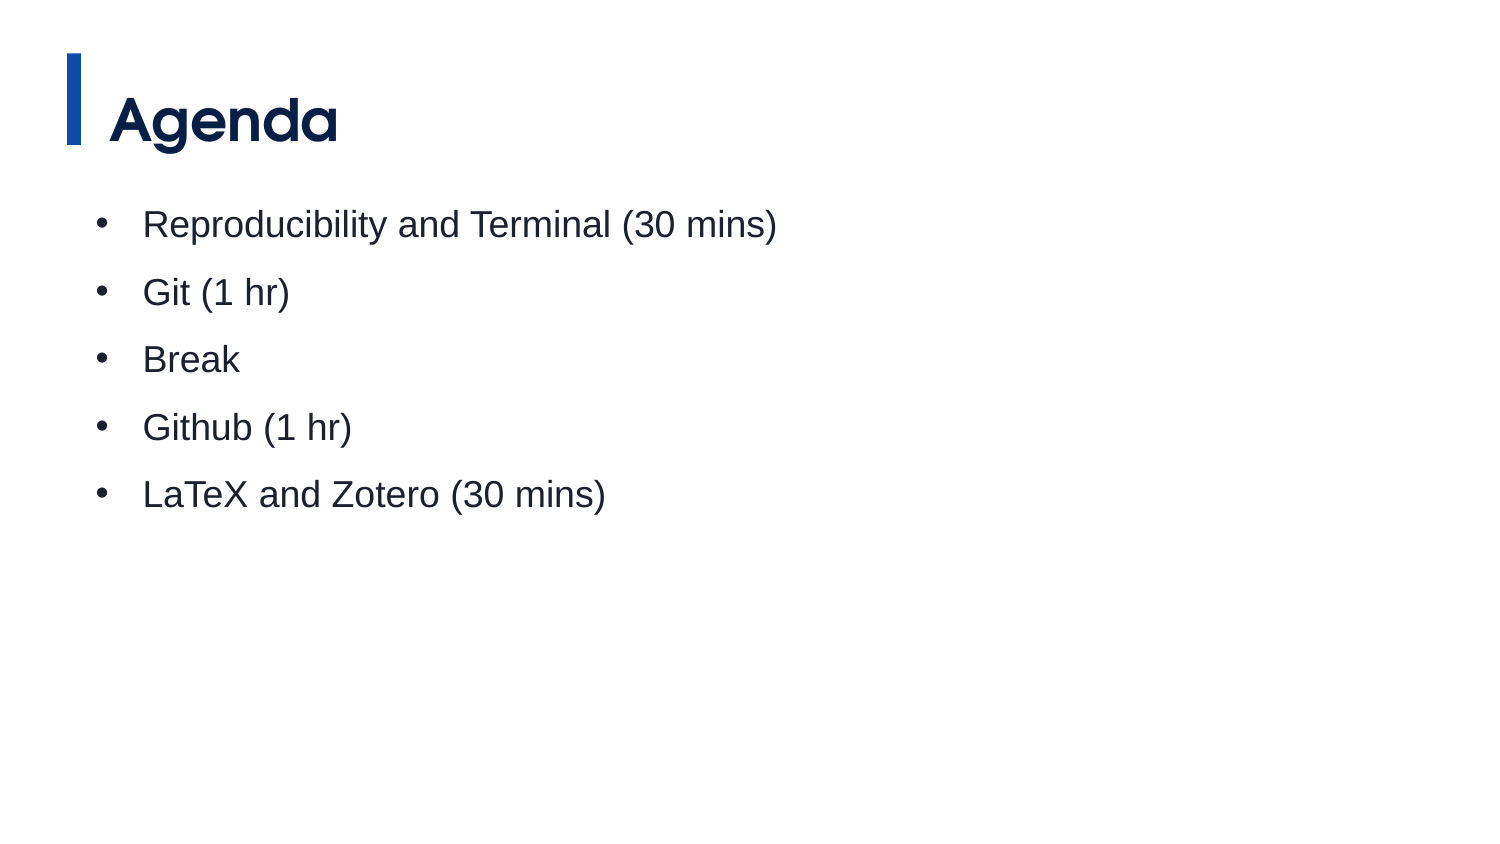

Agenda

Reproducibility and Terminal (30 mins)
Git (1 hr)
Break
Github (1 hr)
LaTeX and Zotero (30 mins)